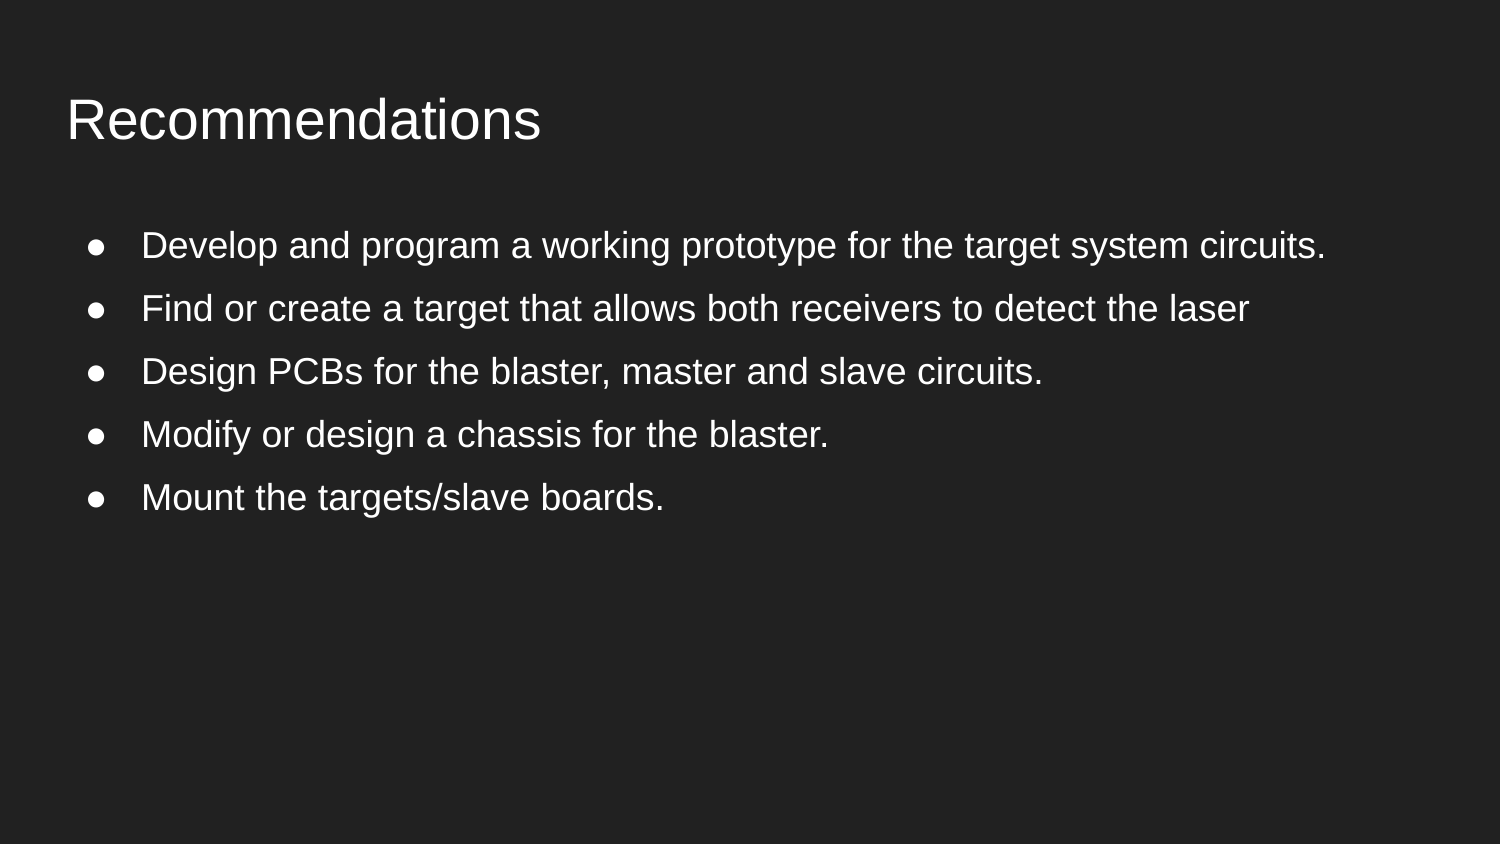

# Recommendations
Develop and program a working prototype for the target system circuits.
Find or create a target that allows both receivers to detect the laser
Design PCBs for the blaster, master and slave circuits.
Modify or design a chassis for the blaster.
Mount the targets/slave boards.